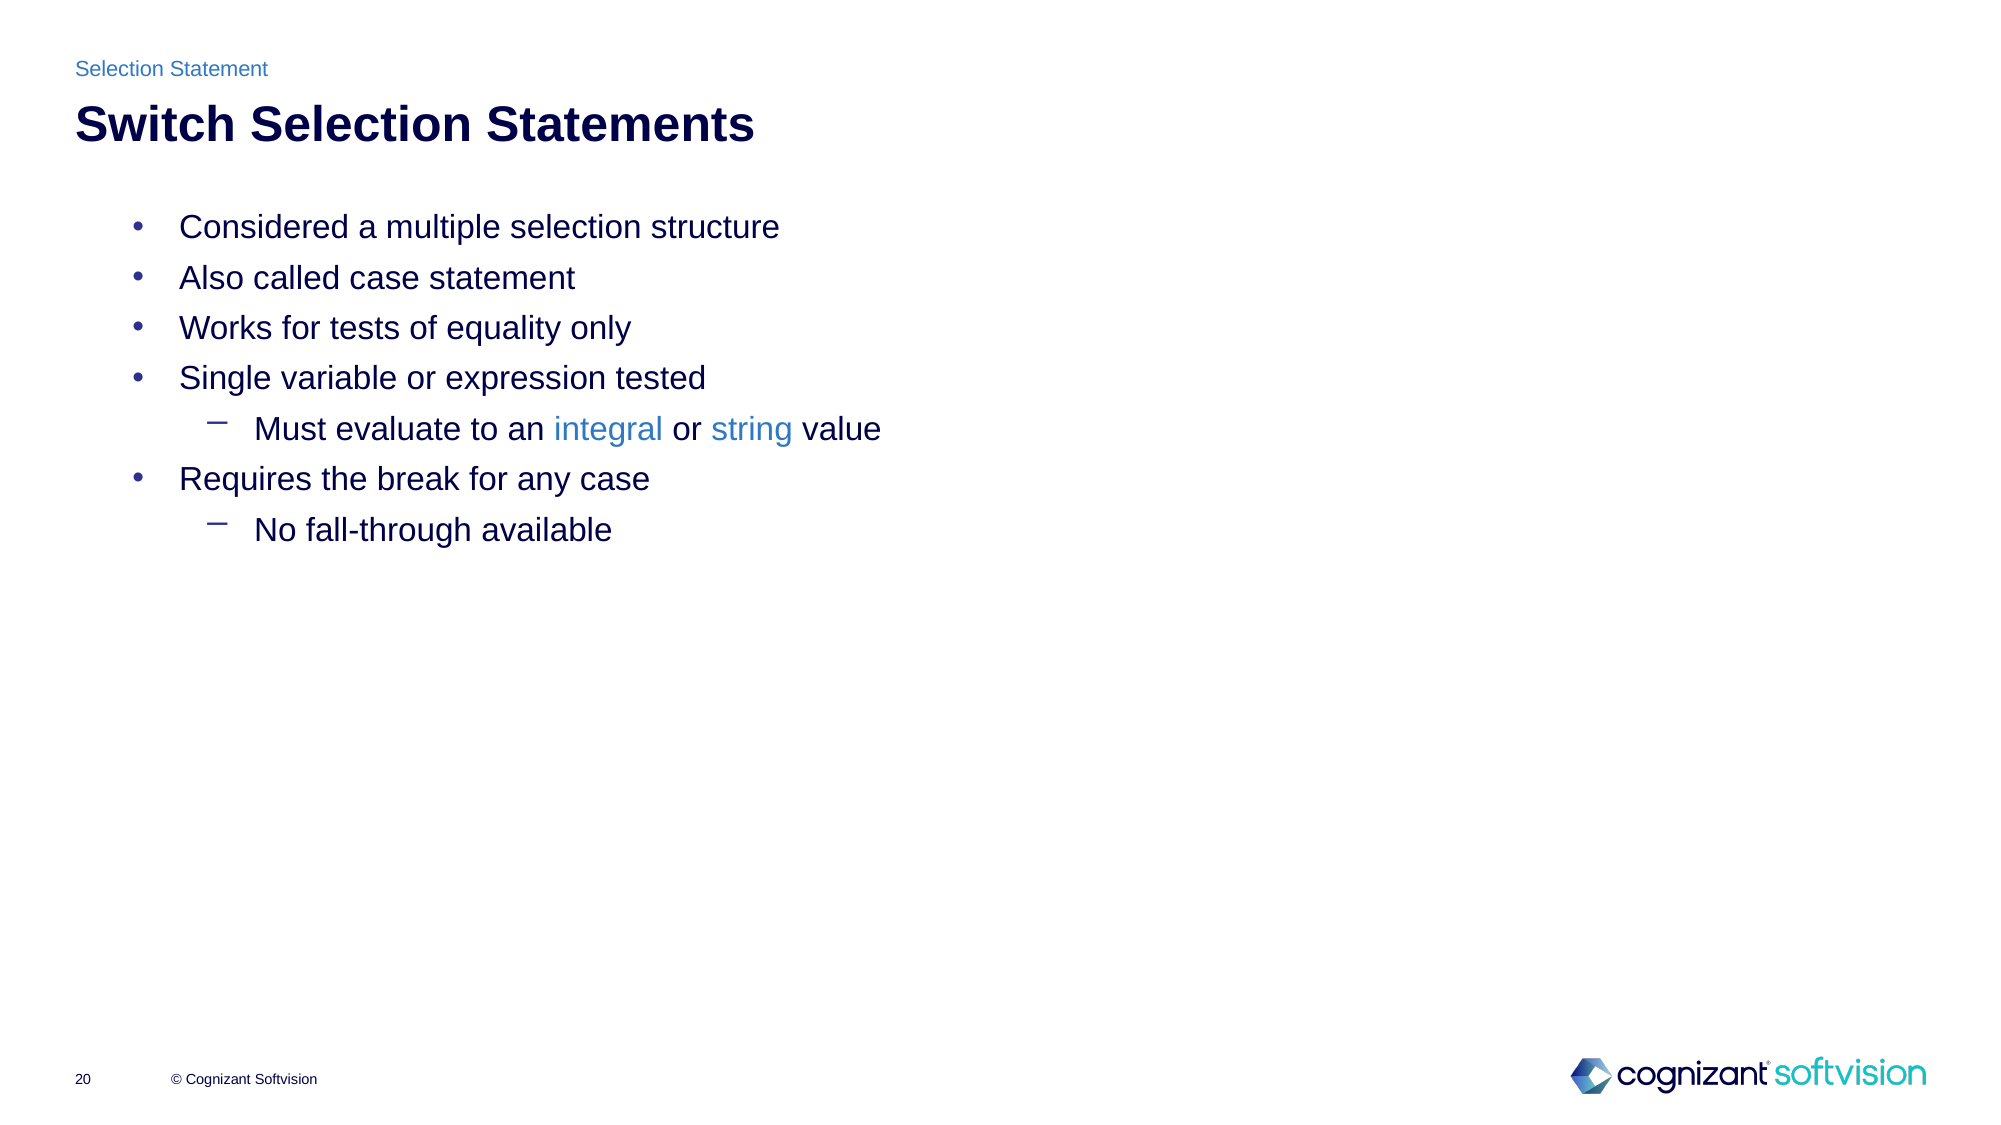

Selection Statement
# Switch Selection Statements
Considered a multiple selection structure
Also called case statement
Works for tests of equality only
Single variable or expression tested
Must evaluate to an integral or string value
Requires the break for any case
No fall-through available

© Cognizant Softvision
20